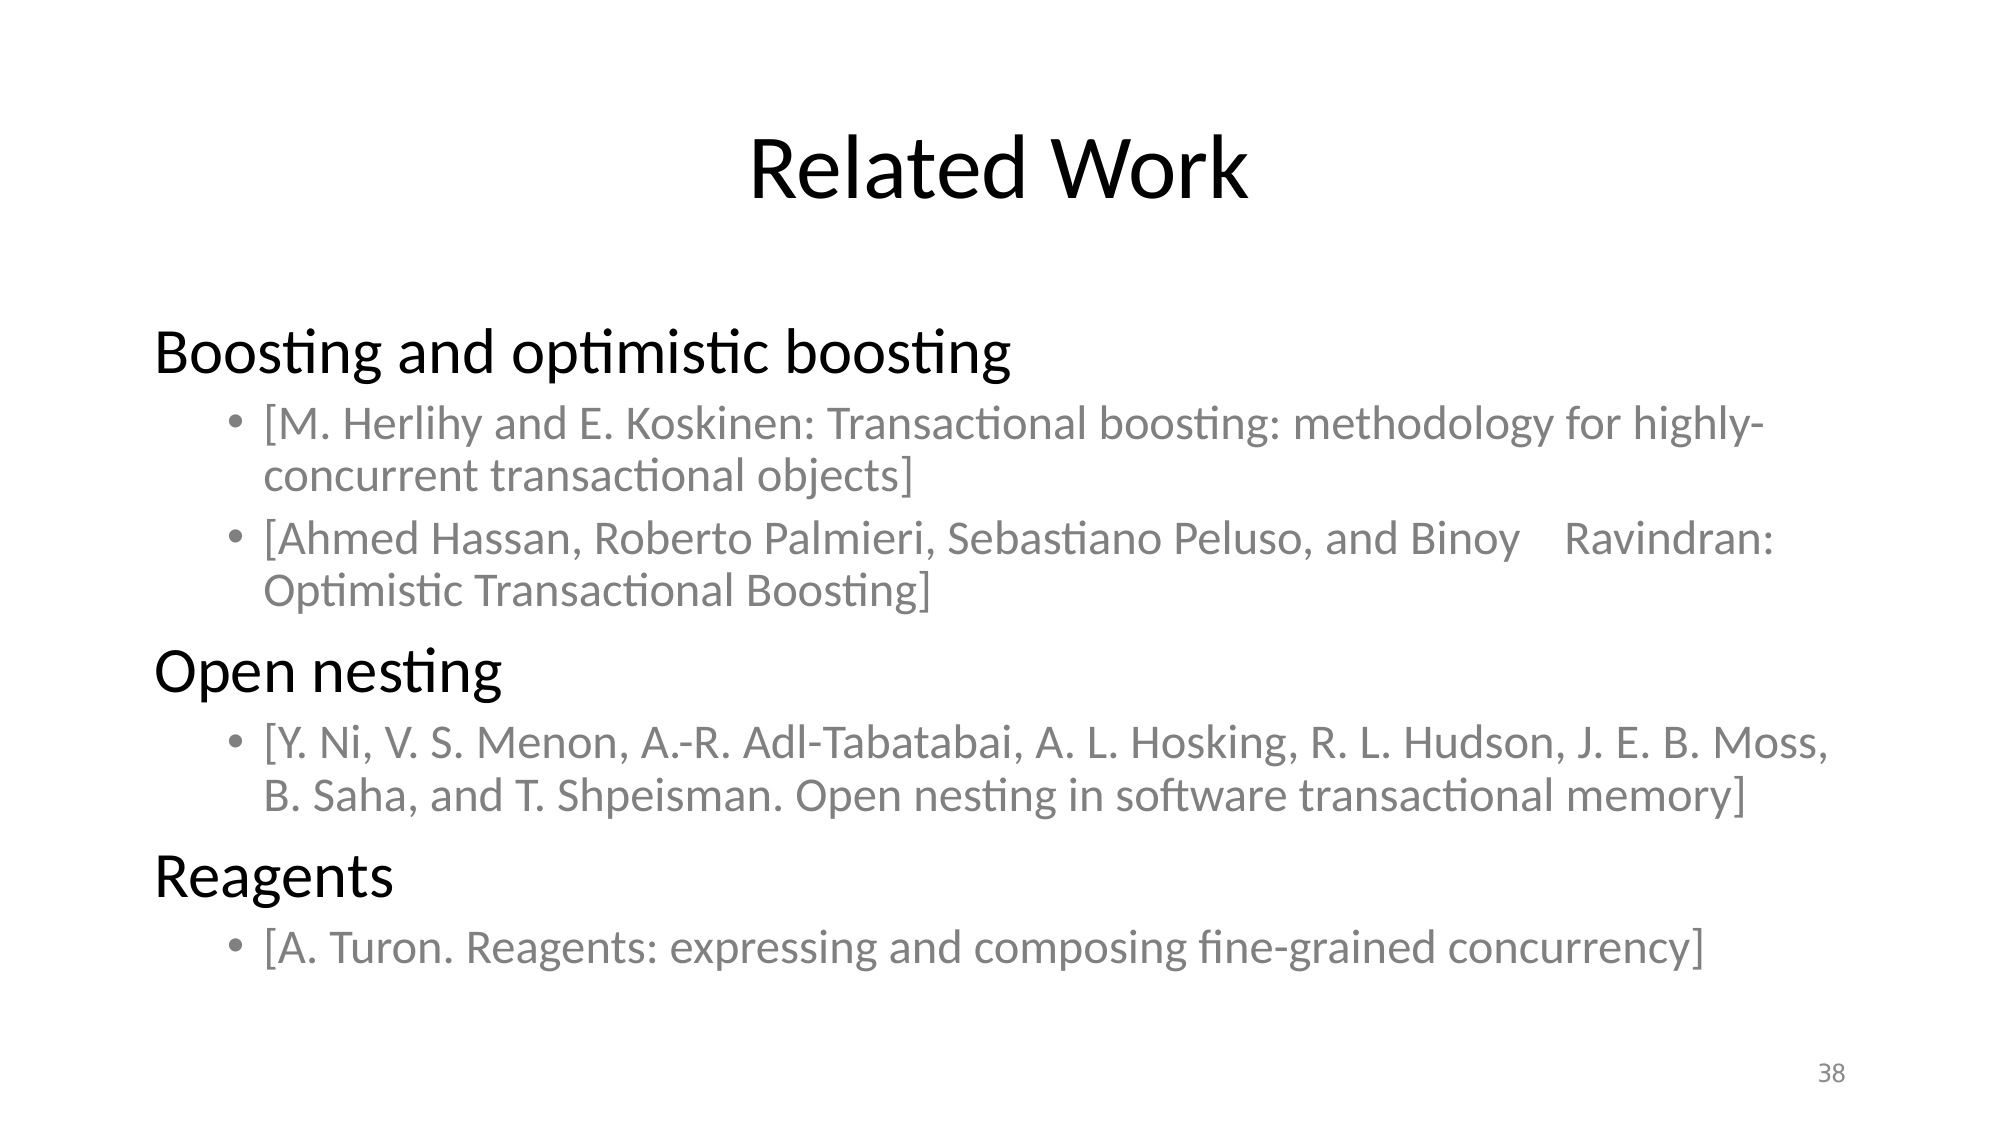

# Related Work
Boosting and optimistic boosting
[M. Herlihy and E. Koskinen: Transactional boosting: methodology for highly-concurrent transactional objects]
[Ahmed Hassan, Roberto Palmieri, Sebastiano Peluso, and Binoy    Ravindran: Optimistic Transactional Boosting]
Open nesting
[Y. Ni, V. S. Menon, A.-R. Adl-Tabatabai, A. L. Hosking, R. L. Hudson, J. E. B. Moss, B. Saha, and T. Shpeisman. Open nesting in software transactional memory]
Reagents
[A. Turon. Reagents: expressing and composing fine-grained concurrency]
38